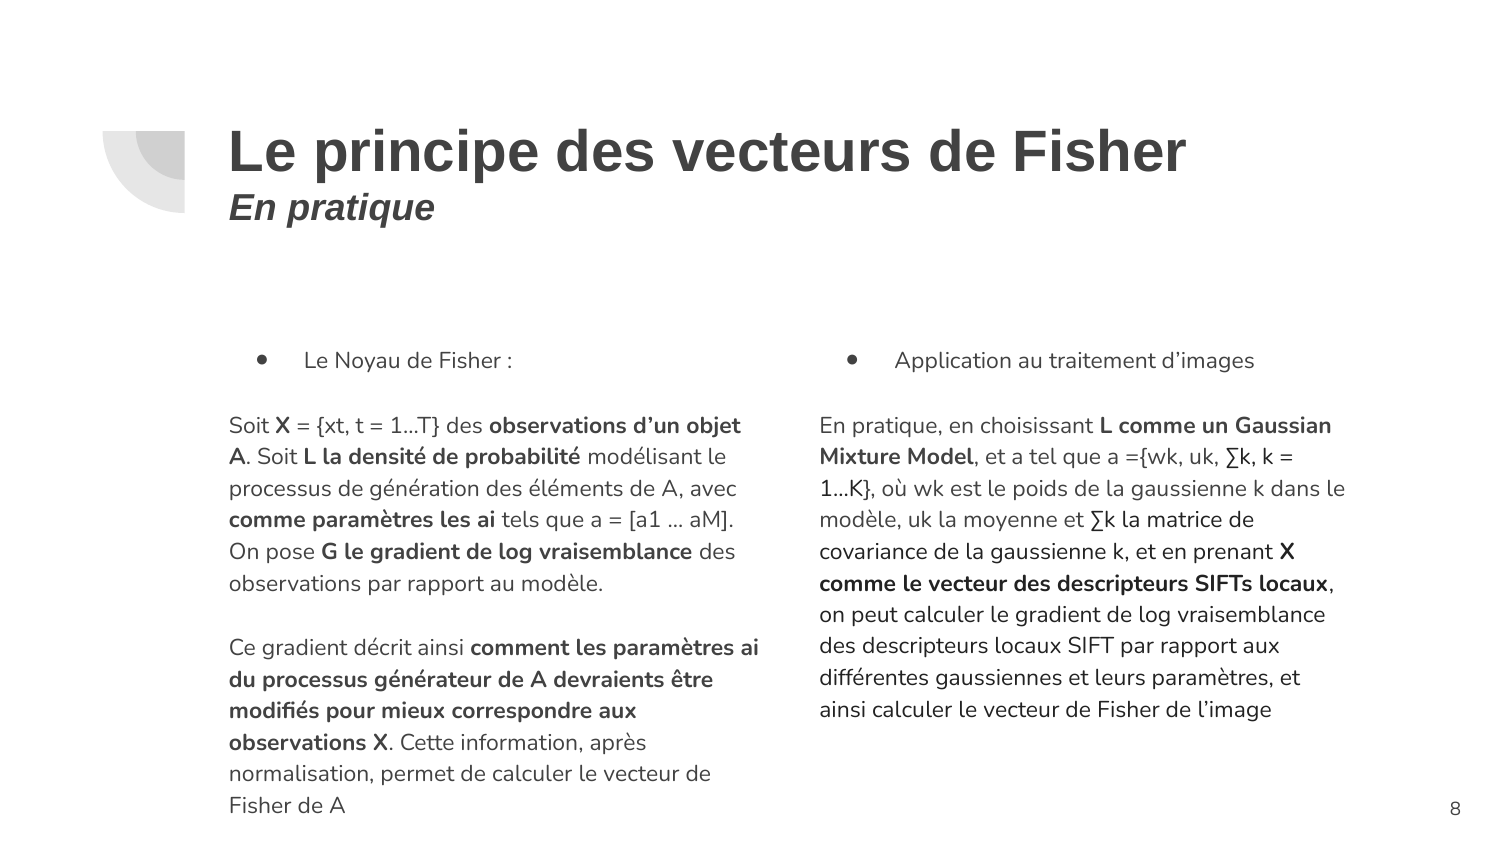

# Le principe des vecteurs de Fisher
En pratique
Le Noyau de Fisher :
Soit X = {xt, t = 1...T} des observations d’un objet A. Soit L la densité de probabilité modélisant le processus de génération des éléments de A, avec comme paramètres les ai tels que a = [a1 … aM]. On pose G le gradient de log vraisemblance des observations par rapport au modèle.
Ce gradient décrit ainsi comment les paramètres ai du processus générateur de A devraients être modifiés pour mieux correspondre aux observations X. Cette information, après normalisation, permet de calculer le vecteur de Fisher de A
Application au traitement d’images
En pratique, en choisissant L comme un Gaussian Mixture Model, et a tel que a ={wk, uk, ∑k, k = 1...K}, où wk est le poids de la gaussienne k dans le modèle, uk la moyenne et ∑k la matrice de covariance de la gaussienne k, et en prenant X comme le vecteur des descripteurs SIFTs locaux, on peut calculer le gradient de log vraisemblance des descripteurs locaux SIFT par rapport aux différentes gaussiennes et leurs paramètres, et ainsi calculer le vecteur de Fisher de l’image
8